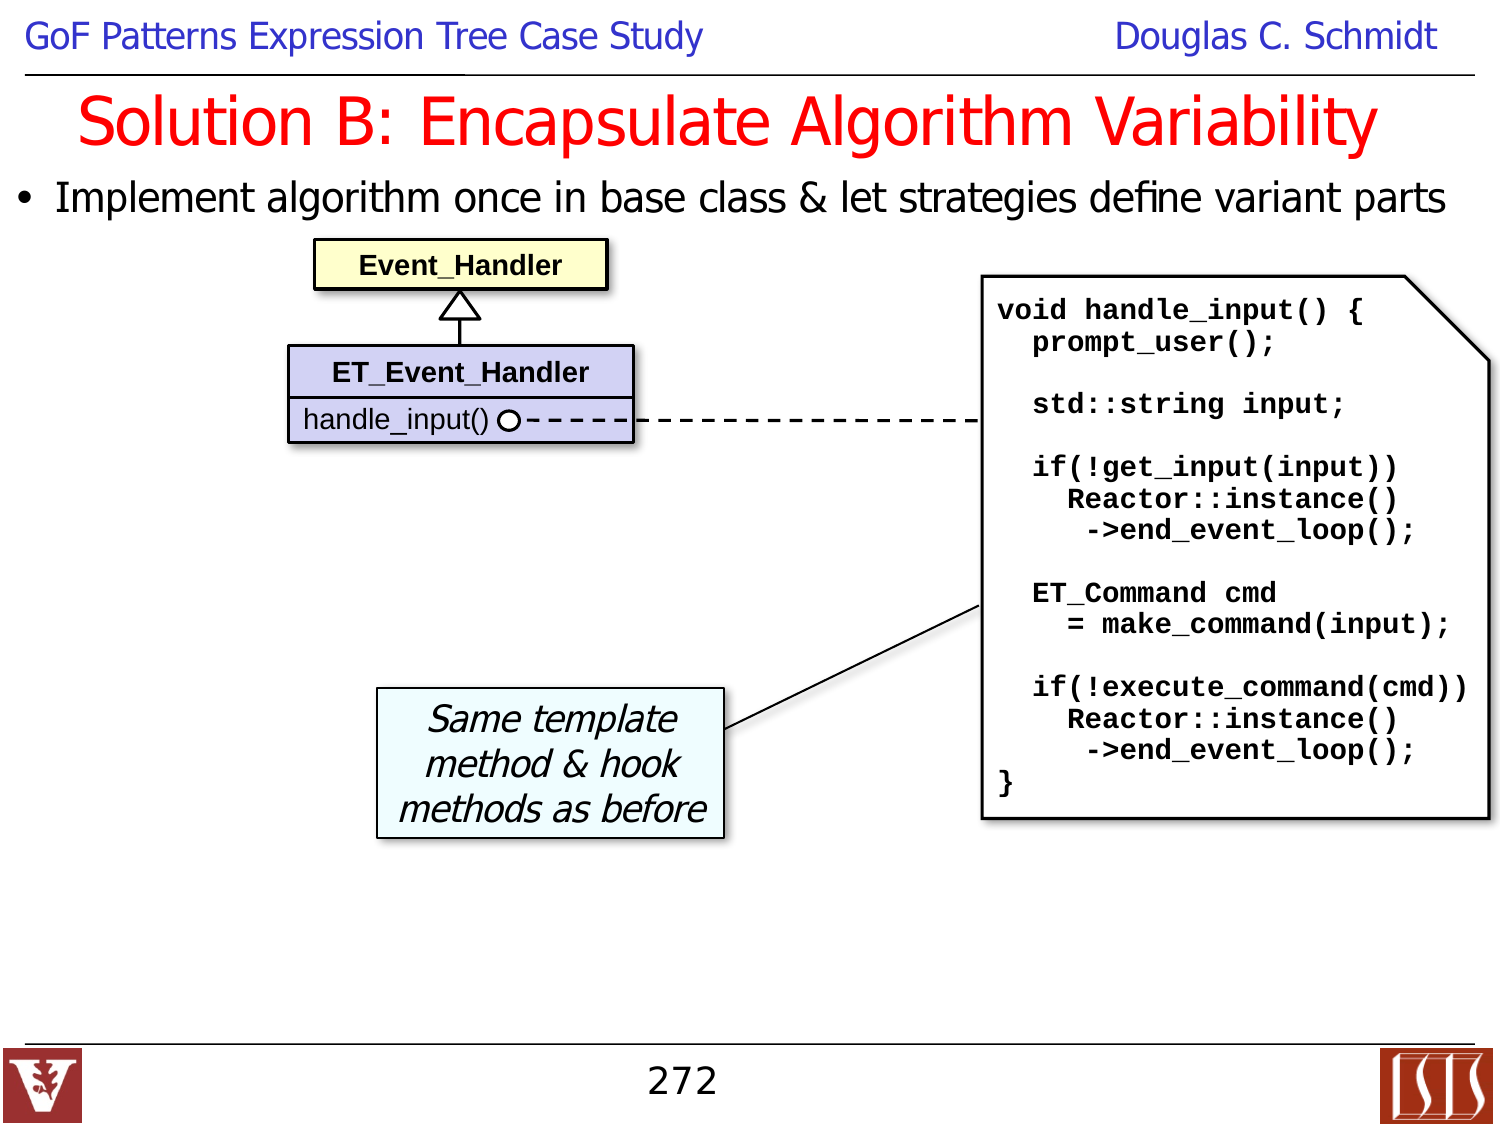

# Solution B: Encapsulate Algorithm Variability
Implement algorithm once in base class & let strategies define variant parts
Event_Handler
void handle_input() {
  prompt_user();

  std::string input;

  if(!get_input(input))
    Reactor::instance()
     ->end_event_loop();

  ET_Command cmd
    = make_command(input);
  if(!execute_command(cmd))
    Reactor::instance()
     ->end_event_loop();
}

ET_Event_Handler
handle_input()

Same template method & hook methods as before